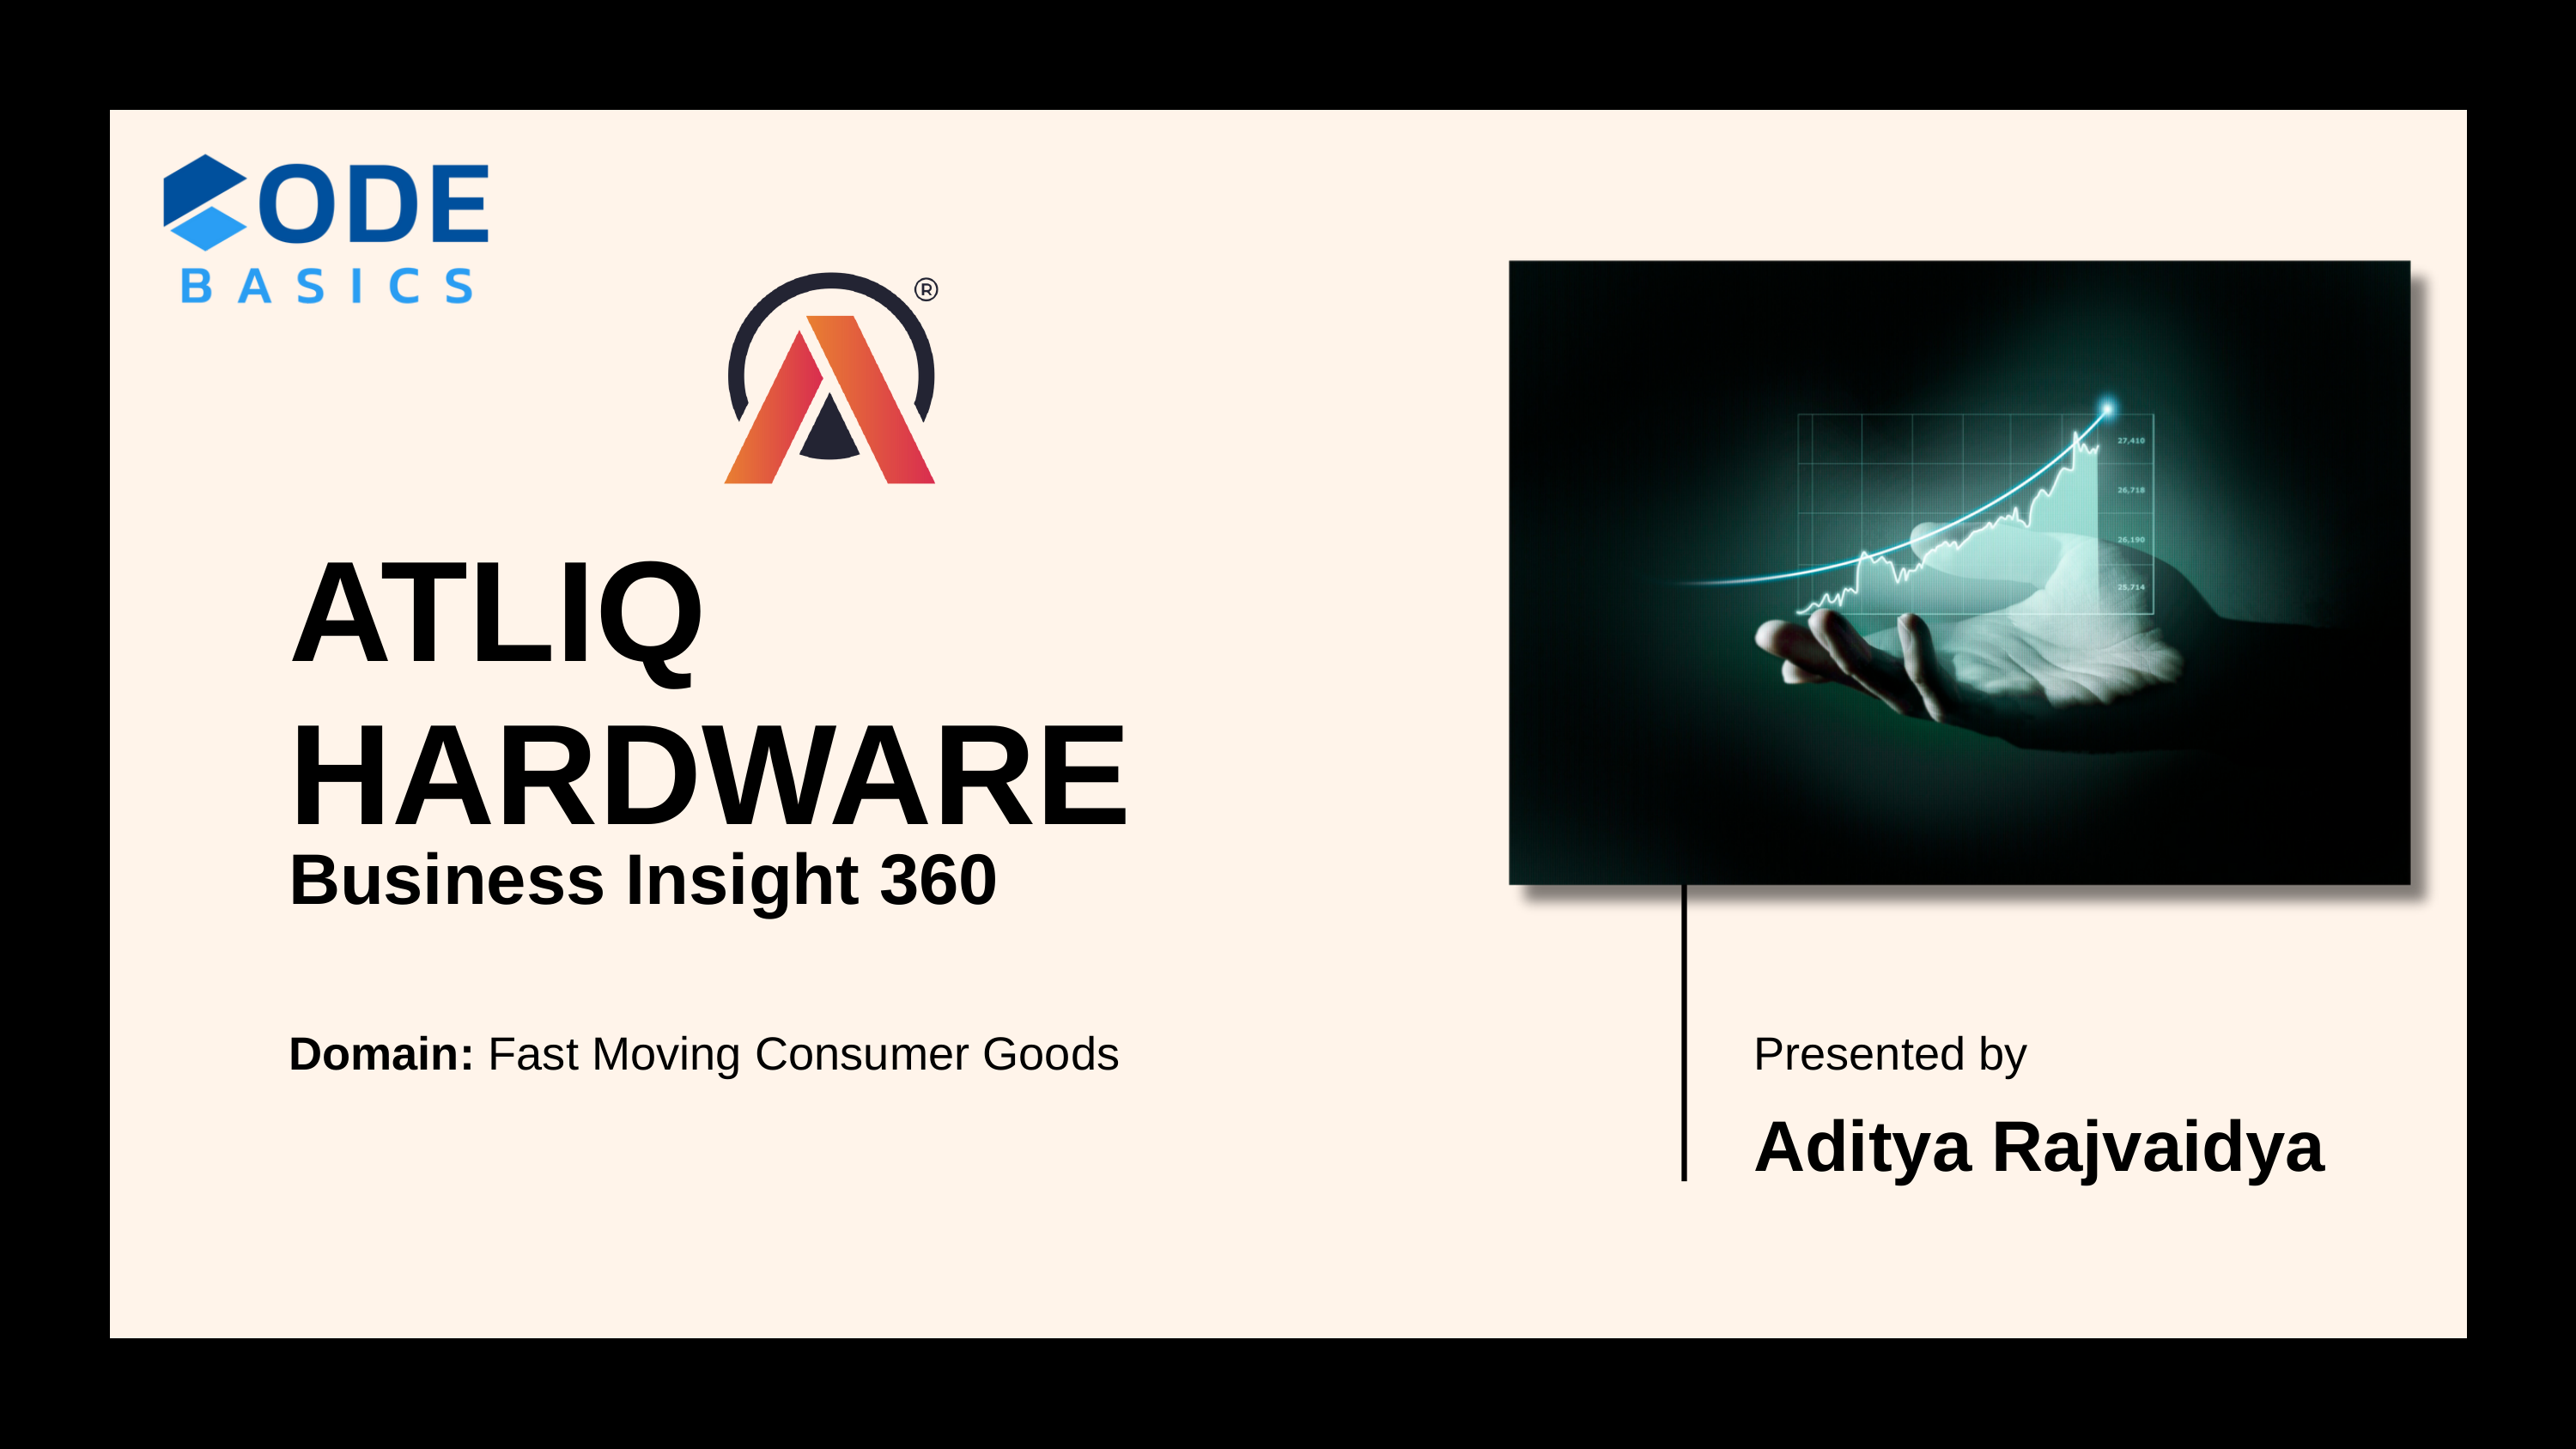

ATLIQ HARDWARE
Business Insight 360
Domain: Fast Moving Consumer Goods
Presented by
Aditya Rajvaidya